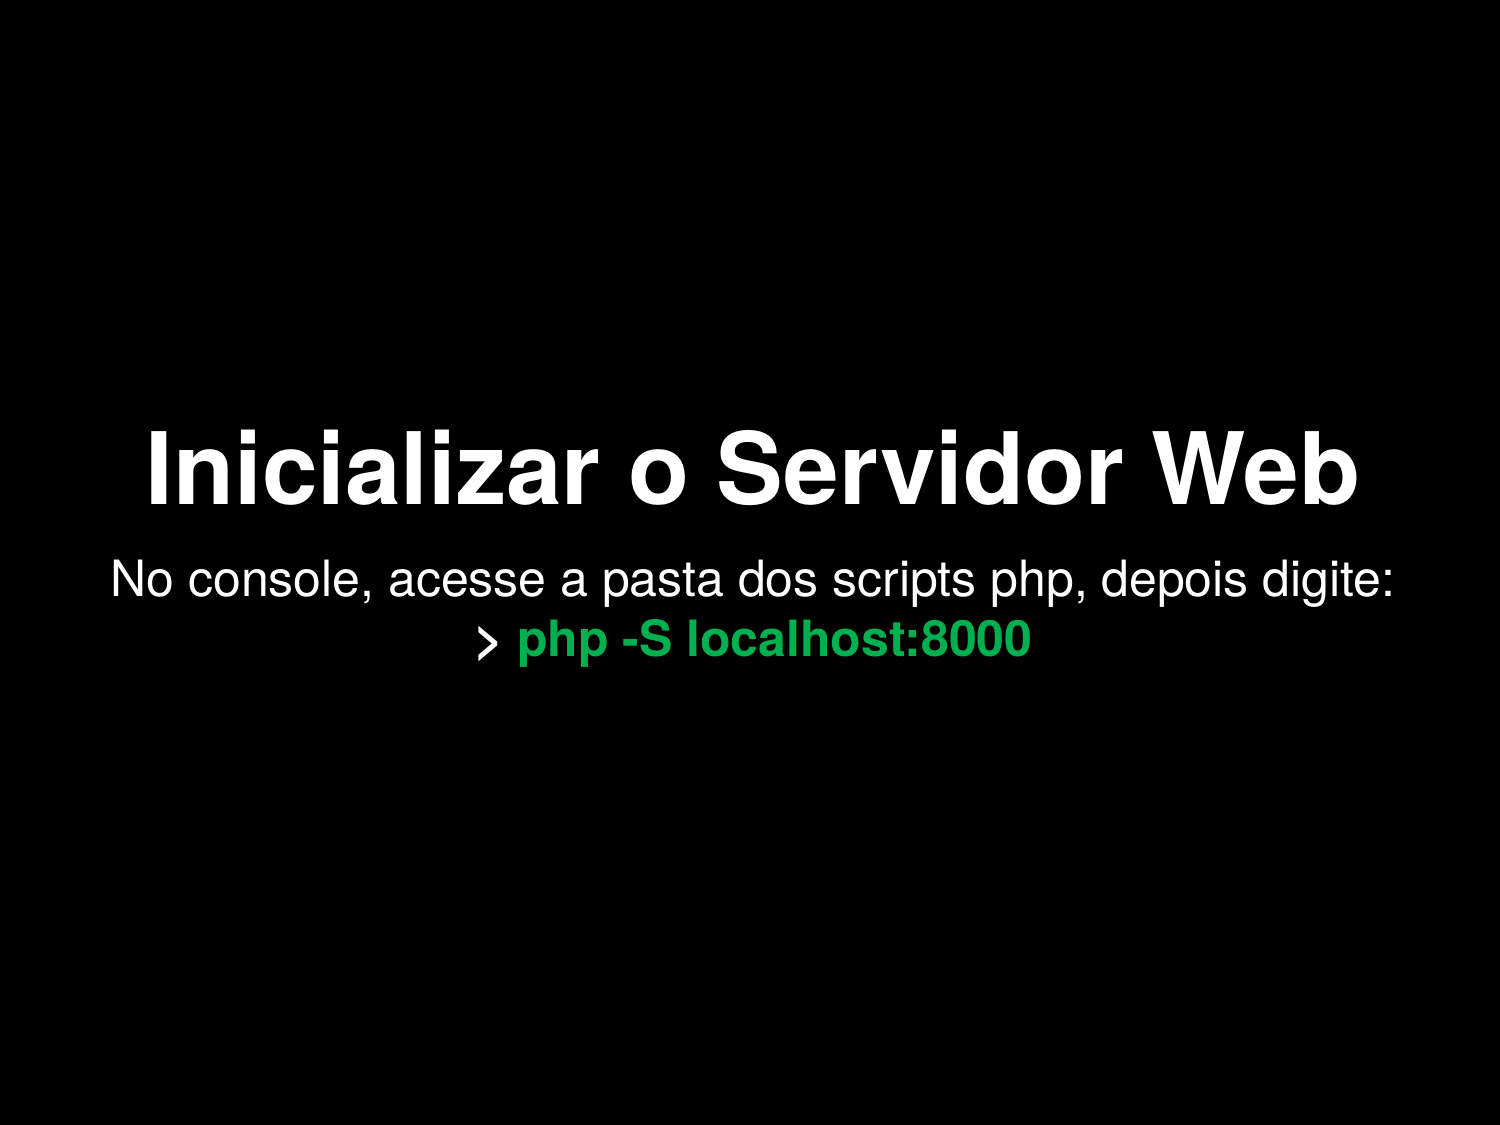

Inicializar o Servidor Web
No console, acesse a pasta dos scripts php, depois digite:
> php -S localhost:8000